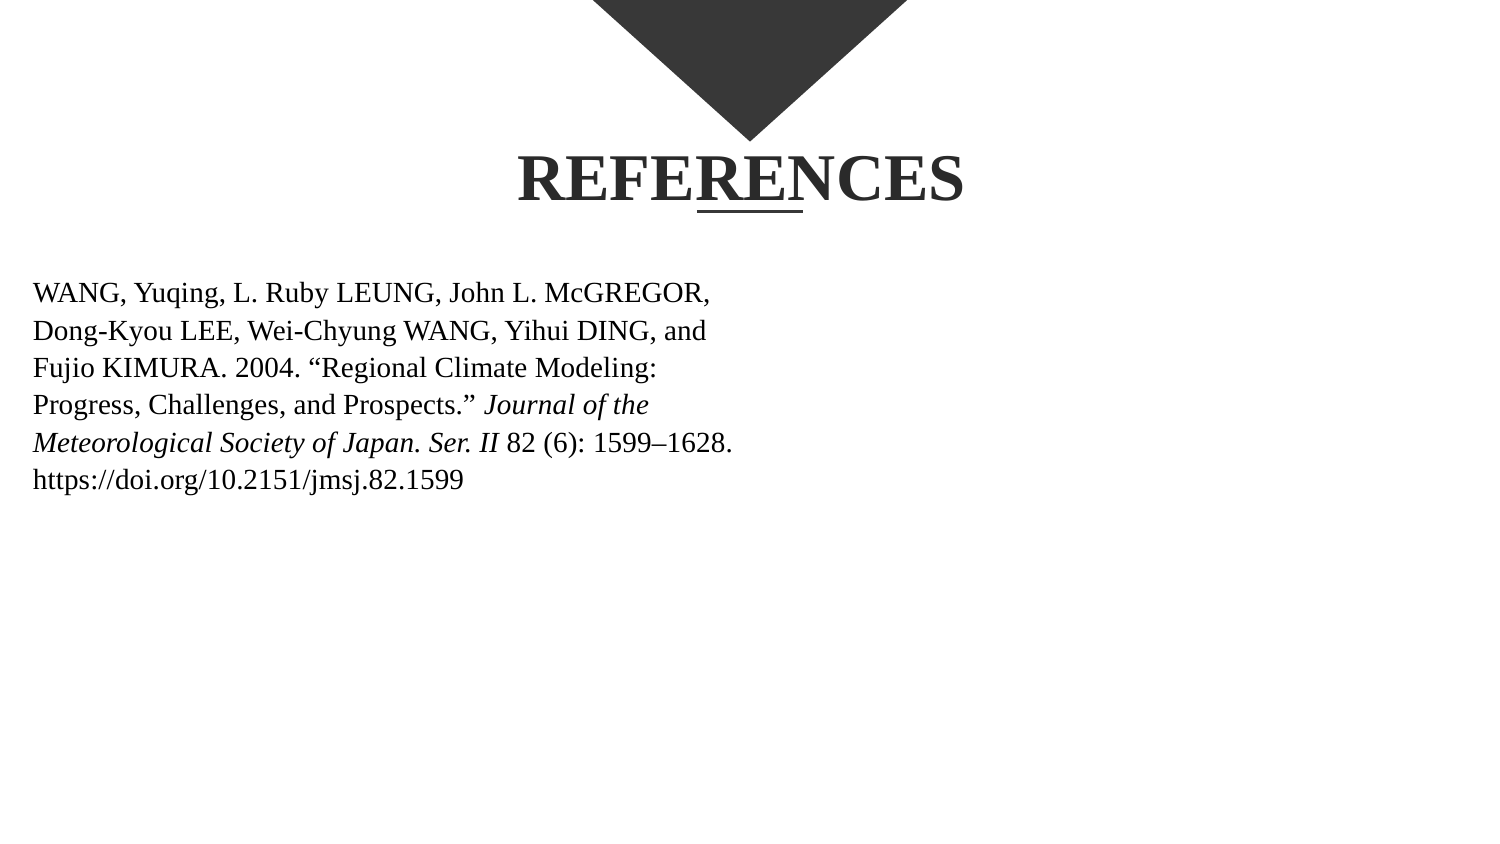

REFERENCES
WANG, Yuqing, L. Ruby LEUNG, John L. McGREGOR, Dong-Kyou LEE, Wei-Chyung WANG, Yihui DING, and Fujio KIMURA. 2004. “Regional Climate Modeling: Progress, Challenges, and Prospects.” Journal of the Meteorological Society of Japan. Ser. II 82 (6): 1599–1628. https://doi.org/10.2151/jmsj.82.1599